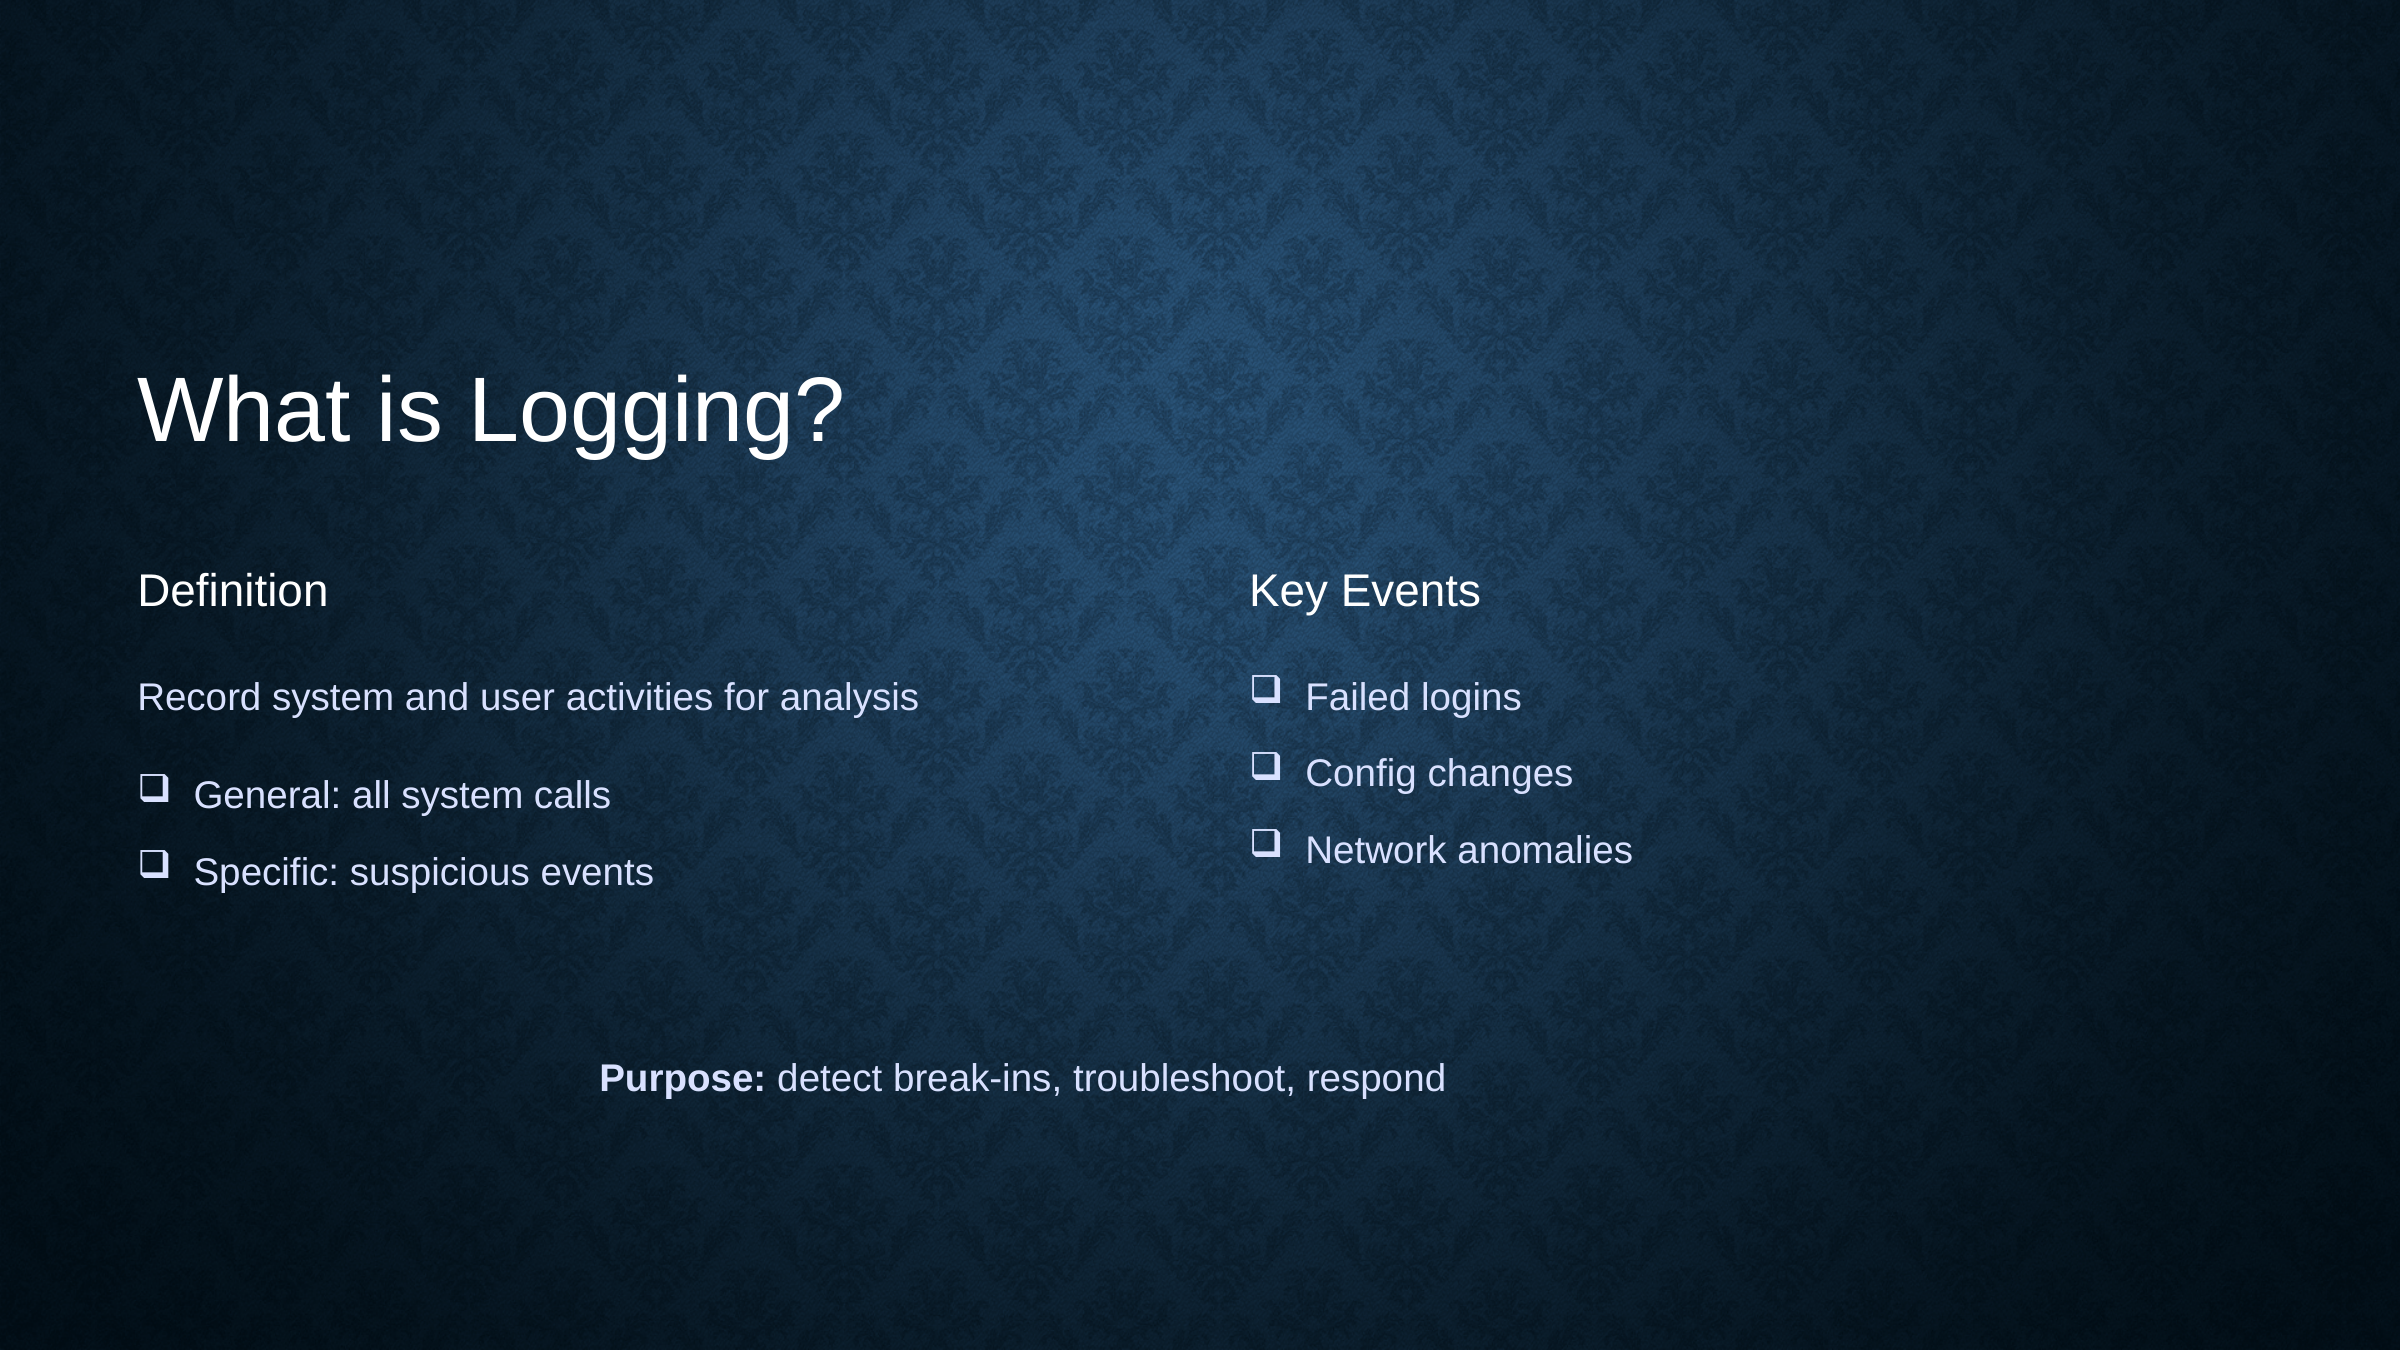

What is Logging?
Definition
Key Events
Record system and user activities for analysis
Failed logins
Config changes
General: all system calls
Network anomalies
Specific: suspicious events
Purpose: detect break-ins, troubleshoot, respond